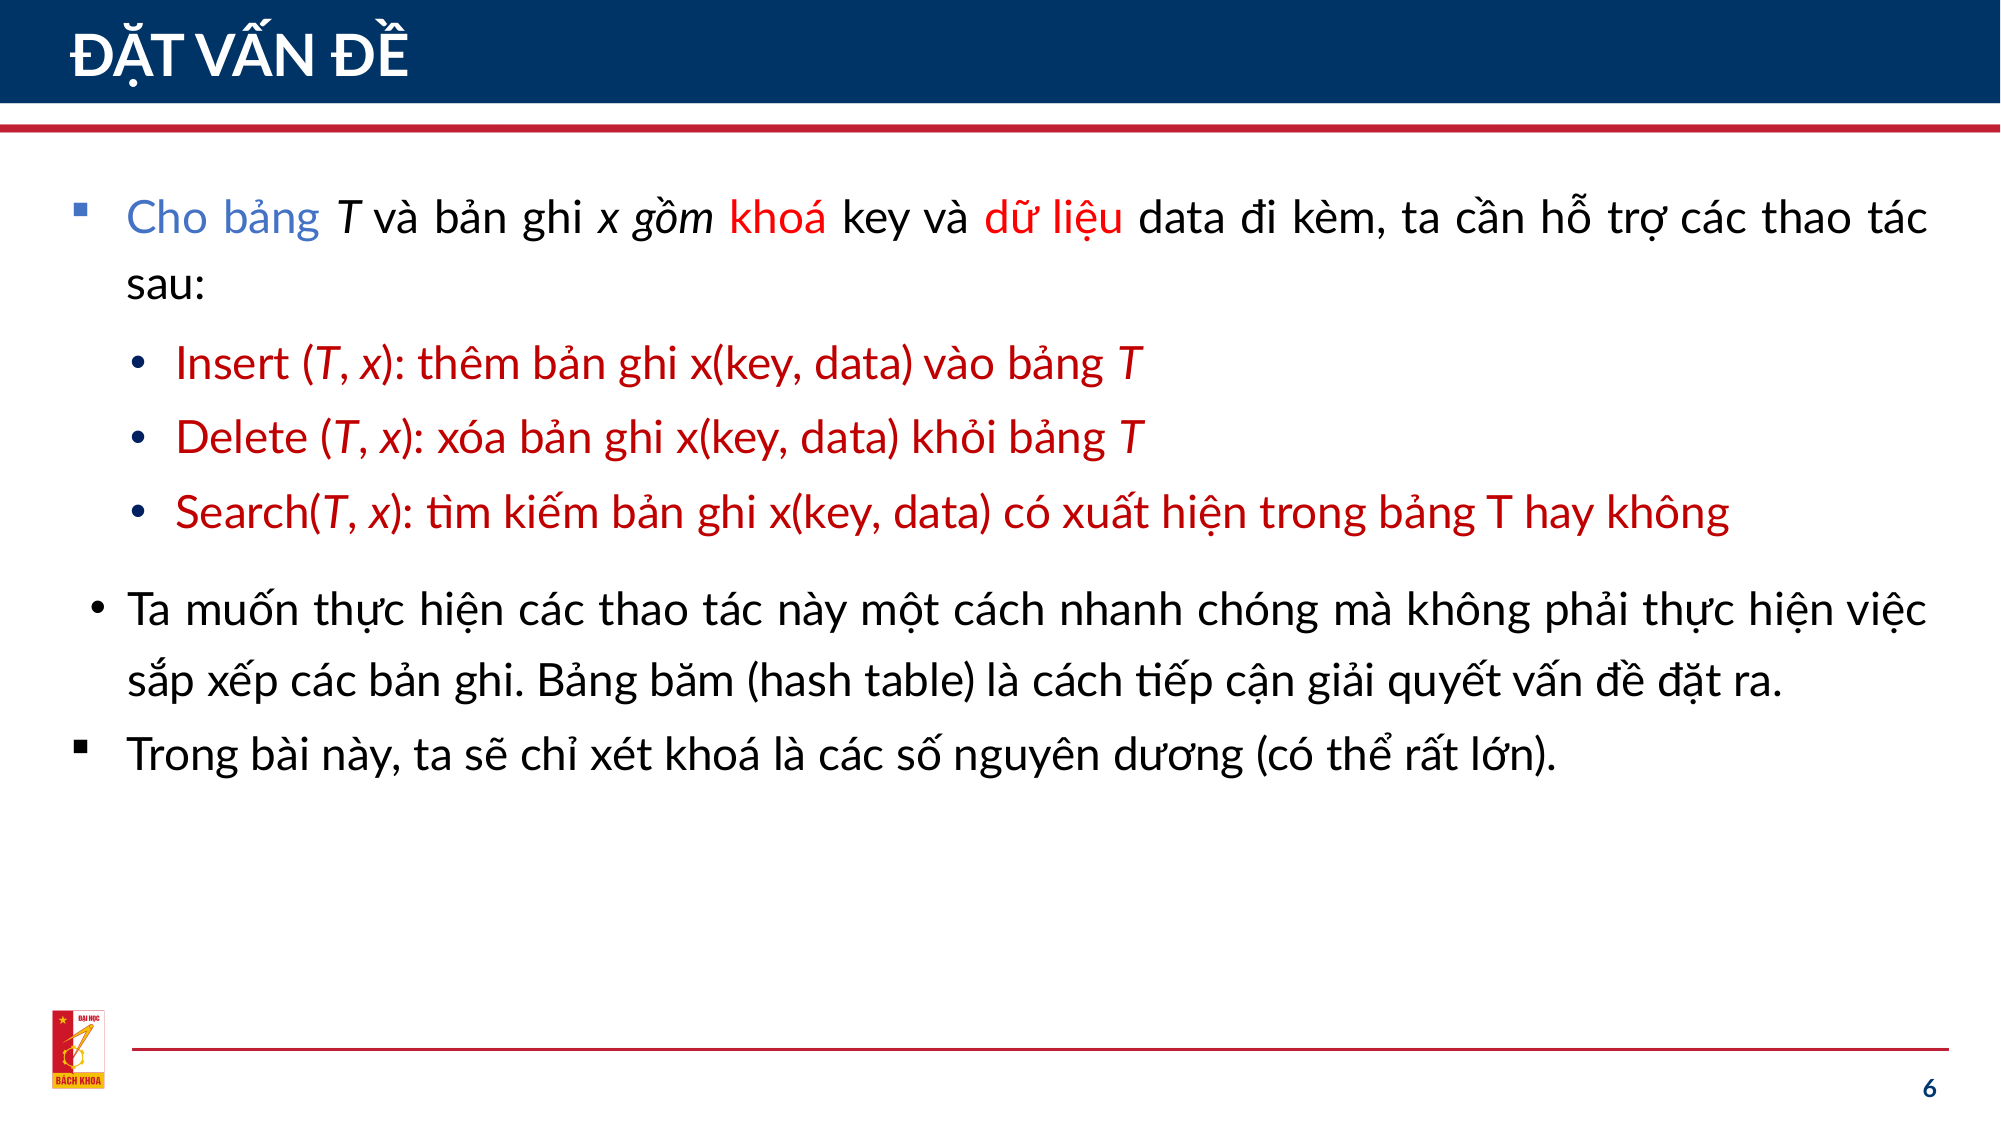

# ĐẶT VẤN ĐỀ
Cho bảng T và bản ghi x gồm khoá key và dữ liệu data đi kèm, ta cần hỗ trợ các thao tác sau:
Insert (T, x): thêm bản ghi x(key, data) vào bảng T
Delete (T, x): xóa bản ghi x(key, data) khỏi bảng T
Search(T, x): tìm kiếm bản ghi x(key, data) có xuất hiện trong bảng T hay không
Ta muốn thực hiện các thao tác này một cách nhanh chóng mà không phải thực hiện việc sắp xếp các bản ghi. Bảng băm (hash table) là cách tiếp cận giải quyết vấn đề đặt ra.
Trong bài này, ta sẽ chỉ xét khoá là các số nguyên dương (có thể rất lớn).

6